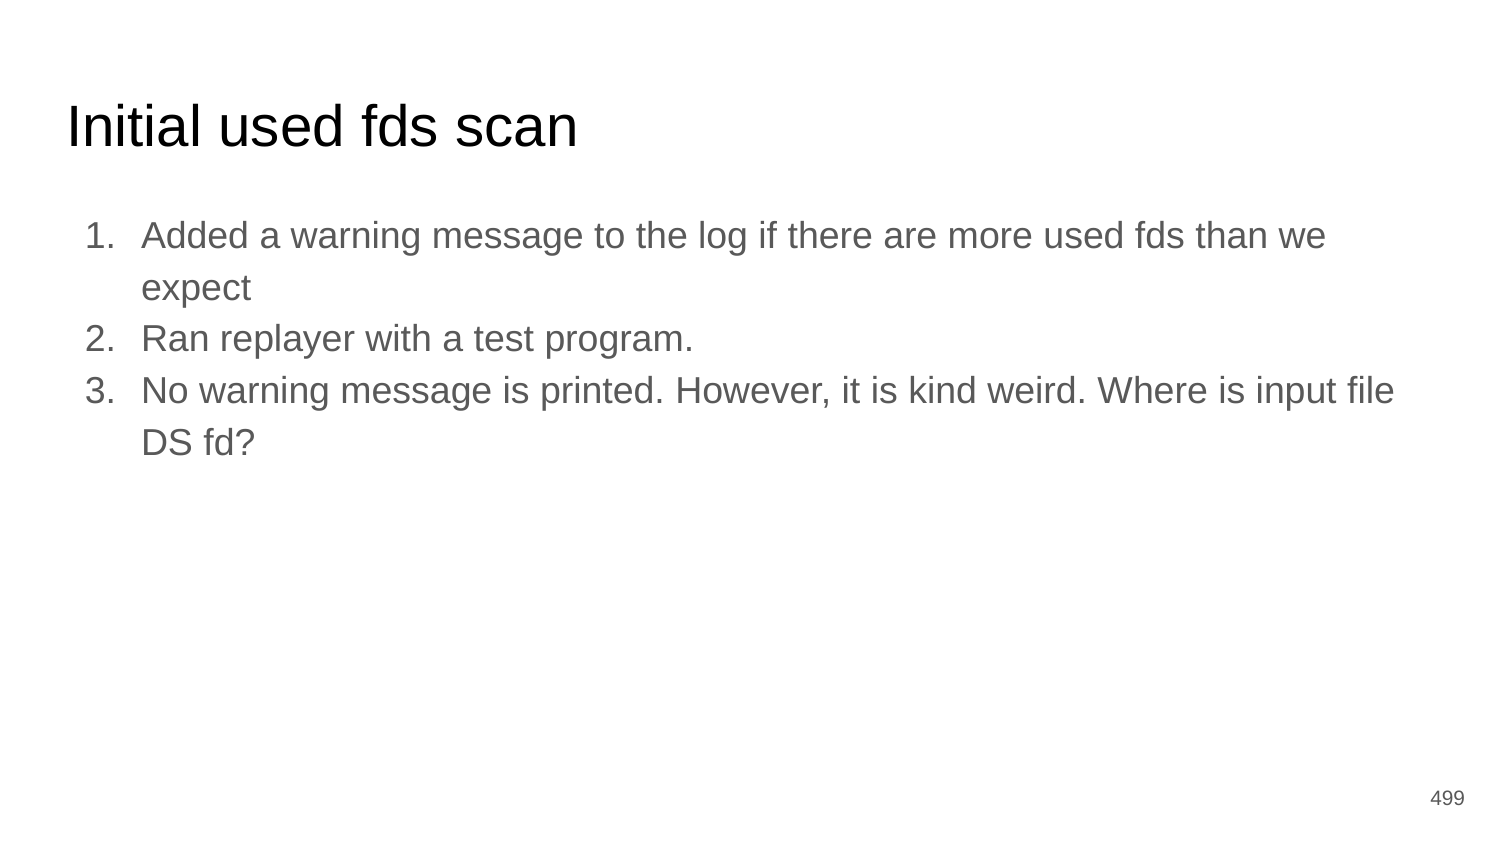

# Initial used fds scan
Added a warning message to the log if there are more used fds than we expect
Ran replayer with a test program.
No warning message is printed. However, it is kind weird. Where is input file DS fd?
499